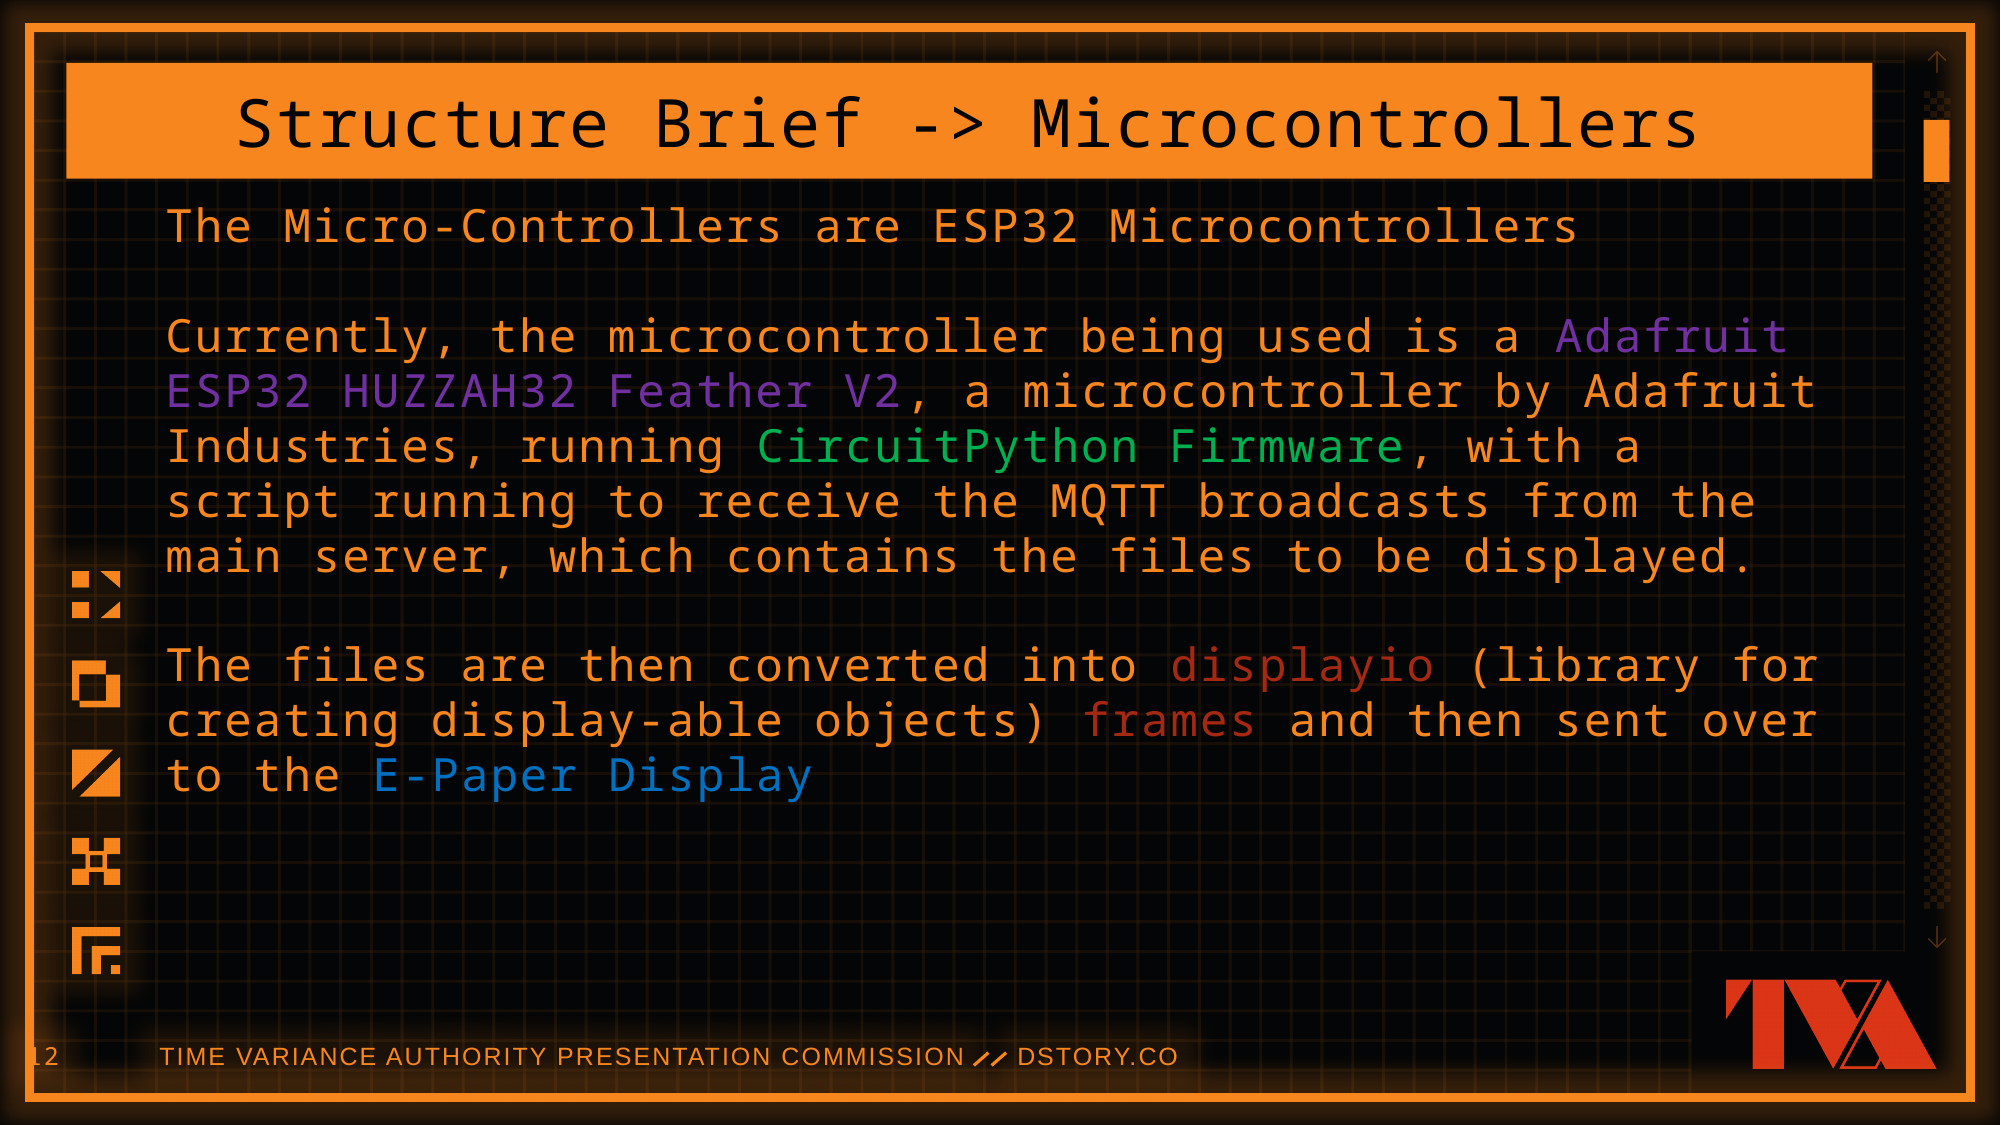

Structure Brief -> Microcontrollers

The Micro-Controllers are ESP32 Microcontrollers

Currently, the microcontroller being used is a Adafruit ESP32 HUZZAH32 Feather V2, a microcontroller by Adafruit Industries, running CircuitPython Firmware, with a script running to receive the MQTT broadcasts from the main server, which contains the files to be displayed.

The files are then converted into displayio (library for creating display-able objects) frames and then sent over to the E-Paper Display